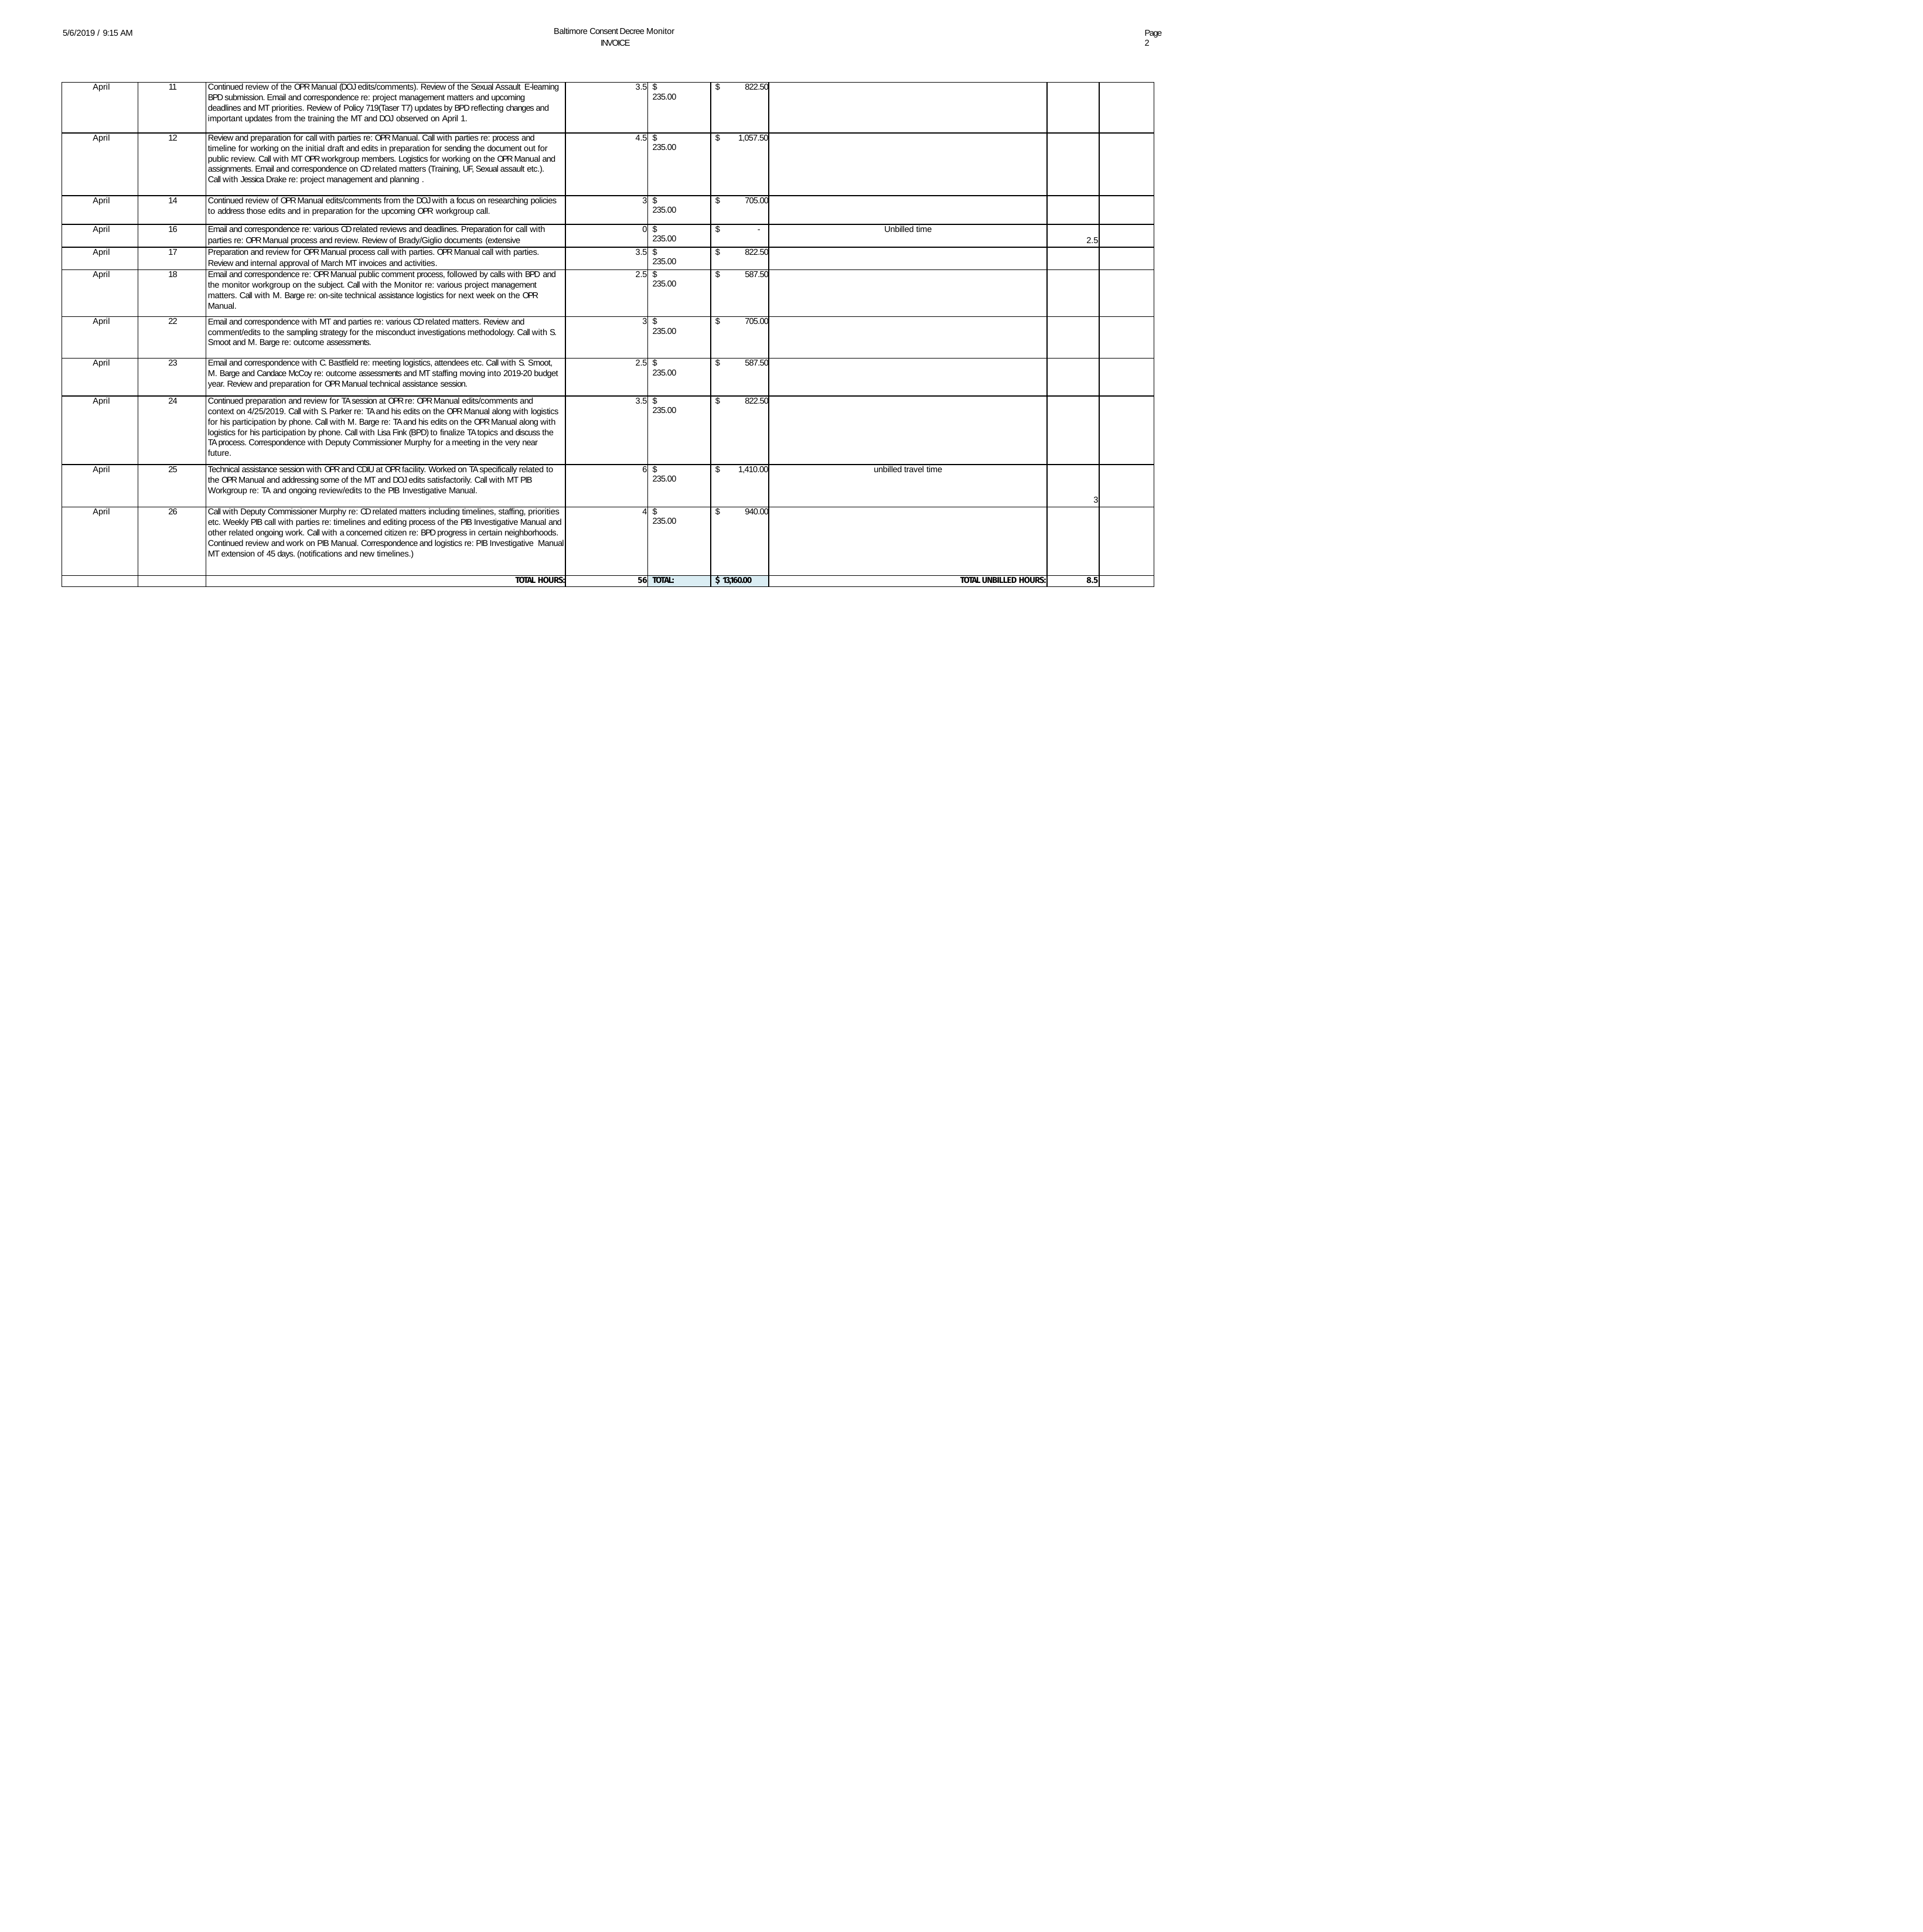

Baltimore Consent Decree Monitor  INVOICE
5/6/2019 / 9:15 AM
Page 2
| April | 11 | Continued review of the OPR Manual (DOJ edits/comments). Review of the Sexual Assault E-learning BPD submission. Email and correspondence re: project management matters and upcoming deadlines and MT priorities. Review of Policy 719(Taser T7) updates by BPD reflecting changes and important updates from the training the MT and DOJ observed on April 1. | 3.5 | $ 235.00 | $ 822.50 |  |  |  |
| --- | --- | --- | --- | --- | --- | --- | --- | --- |
| April | 12 | Review and preparation for call with parties re: OPR Manual. Call with parties re: process and timeline for working on the initial draft and edits in preparation for sending the document out for public review. Call with MT OPR workgroup members. Logistics for working on the OPR Manual and assignments. Email and correspondence on CD related matters (Training, UF, Sexual assault etc.). Call with Jessica Drake re: project management and planning . | 4.5 | $ 235.00 | $ 1,057.50 |  |  |  |
| April | 14 | Continued review of OPR Manual edits/comments from the DOJ with a focus on researching policies to address those edits and in preparation for the upcoming OPR workgroup call. | 3 | $ 235.00 | $ 705.00 |  |  |  |
| April | 16 | Email and correspondence re: various CD related reviews and deadlines. Preparation for call with parties re: OPR Manual process and review. Review of Brady/Giglio documents (extensive | 0 | $ 235.00 | $ - | Unbilled time | 2.5 |  |
| April | 17 | Preparation and review for OPR Manual process call with parties. OPR Manual call with parties. Review and internal approval of March MT invoices and activities. | 3.5 | $ 235.00 | $ 822.50 |  |  |  |
| April | 18 | Email and correspondence re: OPR Manual public comment process, followed by calls with BPD and the monitor workgroup on the subject. Call with the Monitor re: various project management matters. Call with M. Barge re: on-site technical assistance logistics for next week on the OPR Manual. | 2.5 | $ 235.00 | $ 587.50 |  |  |  |
| April | 22 | Email and correspondence with MT and parties re: various CD related matters. Review and comment/edits to the sampling strategy for the misconduct investigations methodology. Call with S. Smoot and M. Barge re: outcome assessments. | 3 | $ 235.00 | $ 705.00 |  |  |  |
| April | 23 | Email and correspondence with C. Bastfield re: meeting logistics, attendees etc. Call with S. Smoot, M. Barge and Candace McCoy re: outcome assessments and MT staffing moving into 2019-20 budget year. Review and preparation for OPR Manual technical assistance session. | 2.5 | $ 235.00 | $ 587.50 |  |  |  |
| April | 24 | Continued preparation and review for TA session at OPR re: OPR Manual edits/comments and context on 4/25/2019. Call with S. Parker re: TA and his edits on the OPR Manual along with logistics for his participation by phone. Call with M. Barge re: TA and his edits on the OPR Manual along with logistics for his participation by phone. Call with Lisa Fink (BPD) to finalize TA topics and discuss the TA process. Correspondence with Deputy Commissioner Murphy for a meeting in the very near future. | 3.5 | $ 235.00 | $ 822.50 |  |  |  |
| April | 25 | Technical assistance session with OPR and CDIU at OPR facility. Worked on TA specifically related to the OPR Manual and addressing some of the MT and DOJ edits satisfactorily. Call with MT PIB Workgroup re: TA and ongoing review/edits to the PIB Investigative Manual. | 6 | $ 235.00 | $ 1,410.00 | unbilled travel time | 3 |  |
| April | 26 | Call with Deputy Commissioner Murphy re: CD related matters including timelines, staffing, priorities etc. Weekly PIB call with parties re: timelines and editing process of the PIB Investigative Manual and other related ongoing work. Call with a concerned citizen re: BPD progress in certain neighborhoods. Continued review and work on PIB Manual. Correspondence and logistics re: PIB Investigative Manual MT extension of 45 days. (notifications and new timelines.) | 4 | $ 235.00 | $ 940.00 |  |  |  |
|  |  | TOTAL HOURS: | 56 | TOTAL: | $ 13,160.00 | TOTAL UNBILLED HOURS: | 8.5 |  |